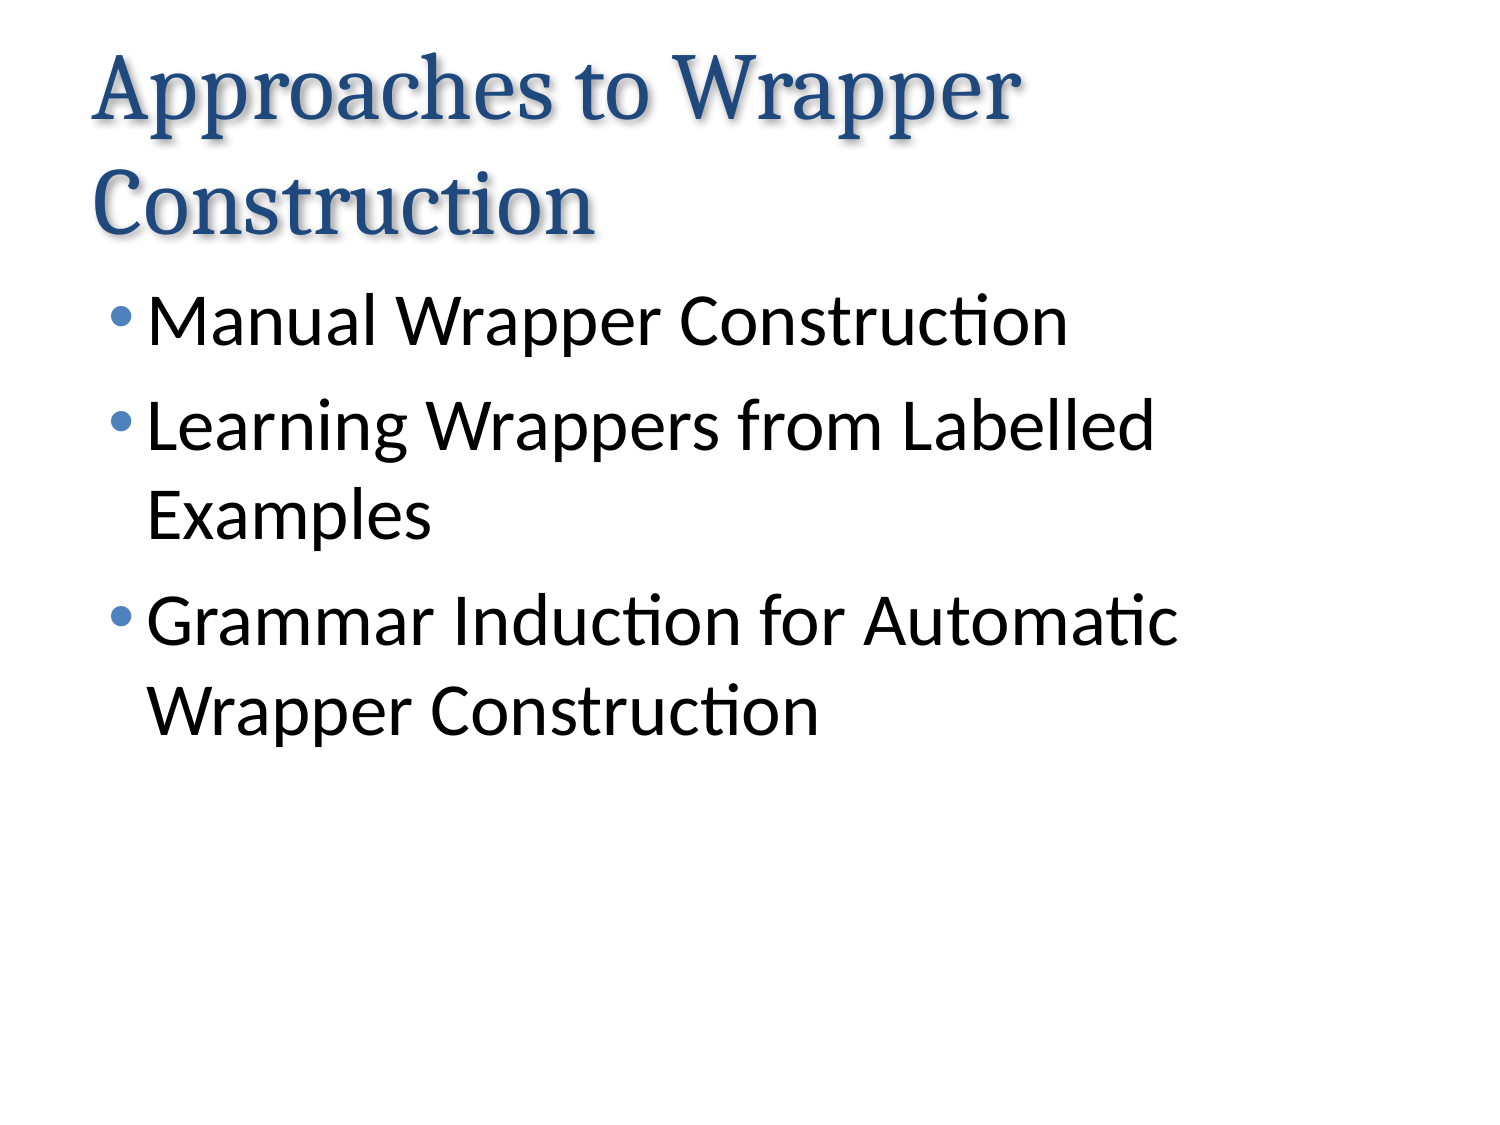

# Approaches to Wrapper Construction
Manual Wrapper Construction
Learning Wrappers from Labelled Examples
Grammar Induction for Automatic Wrapper Construction